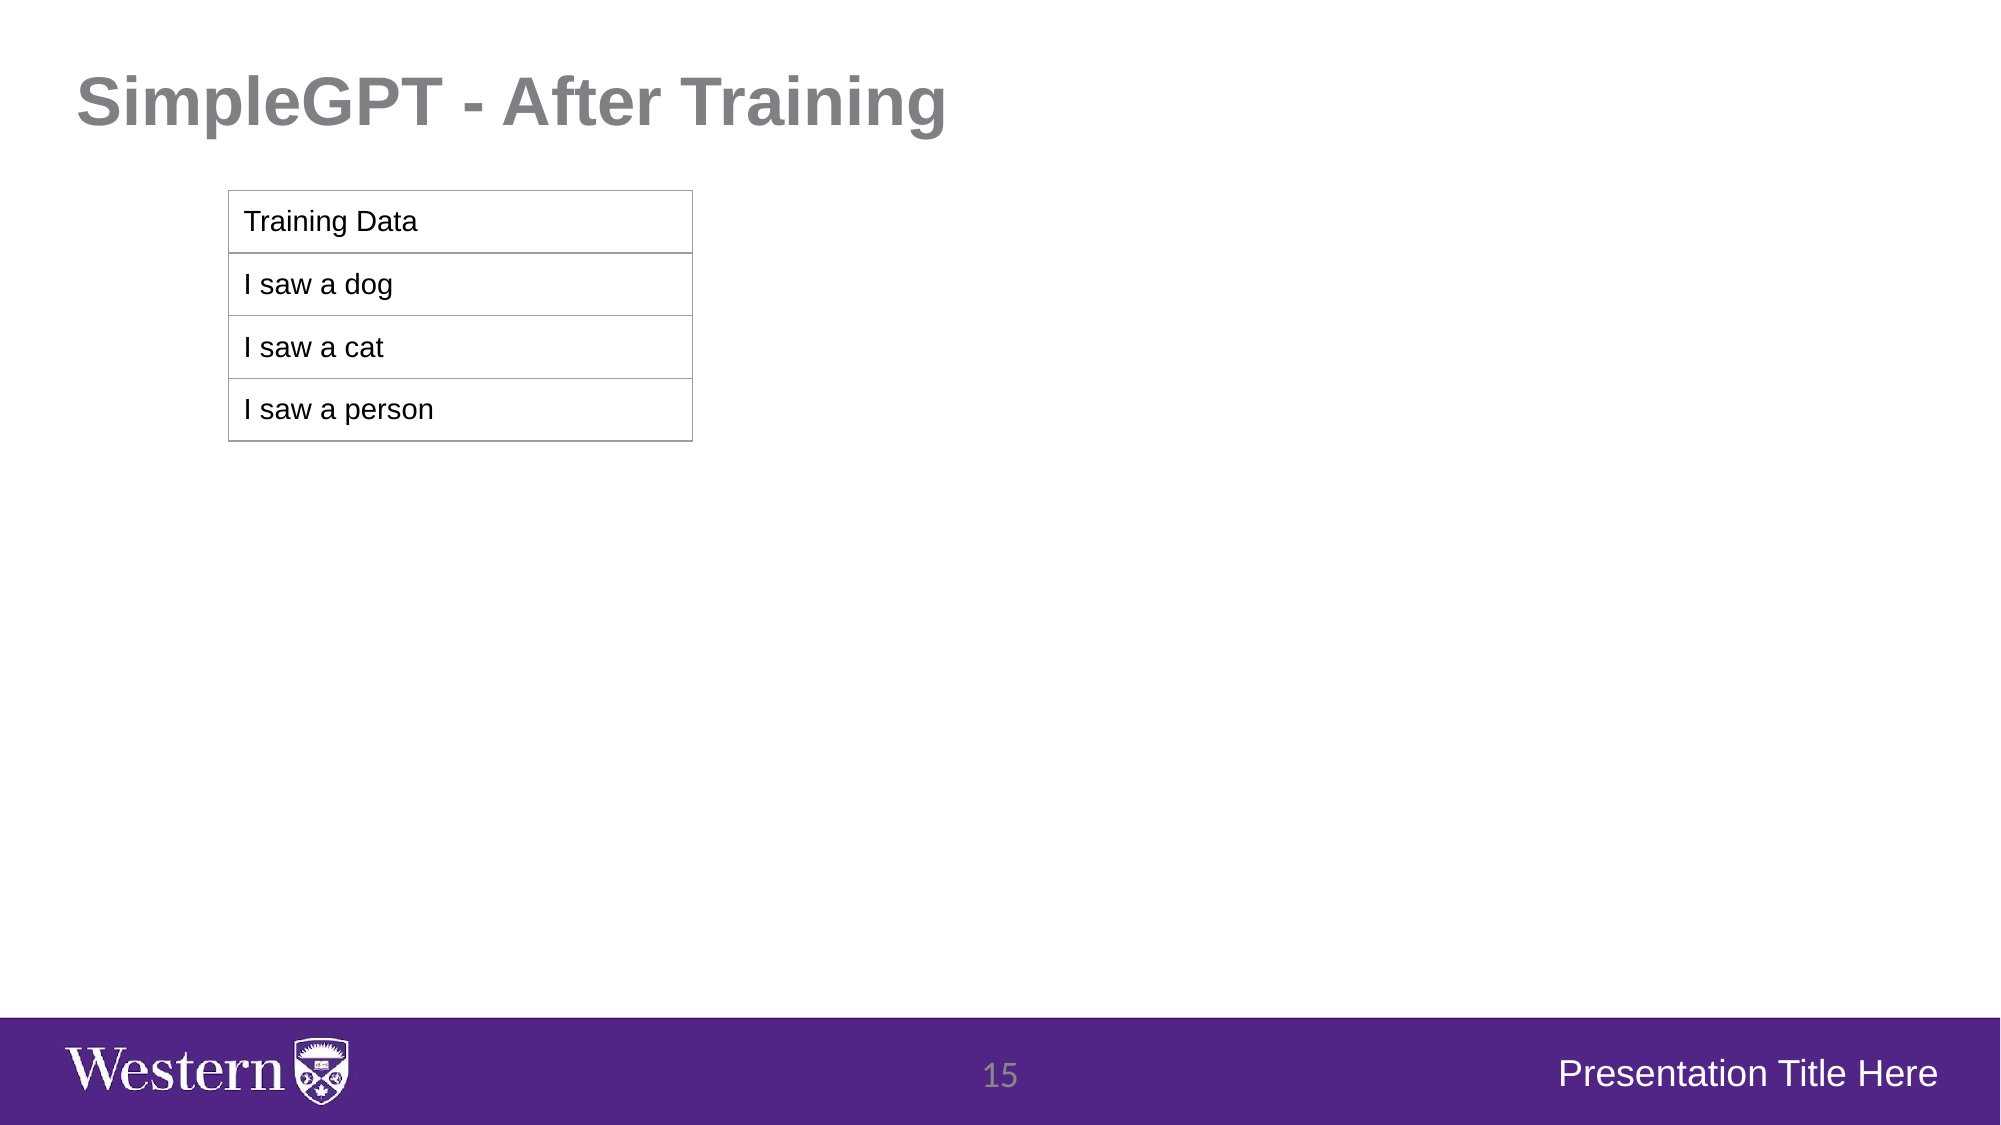

SimpleGPT - After Training

| Training Data |
| --- |
| I saw a dog |
| I saw a cat |
| I saw a person |
Presentation Title Here
15